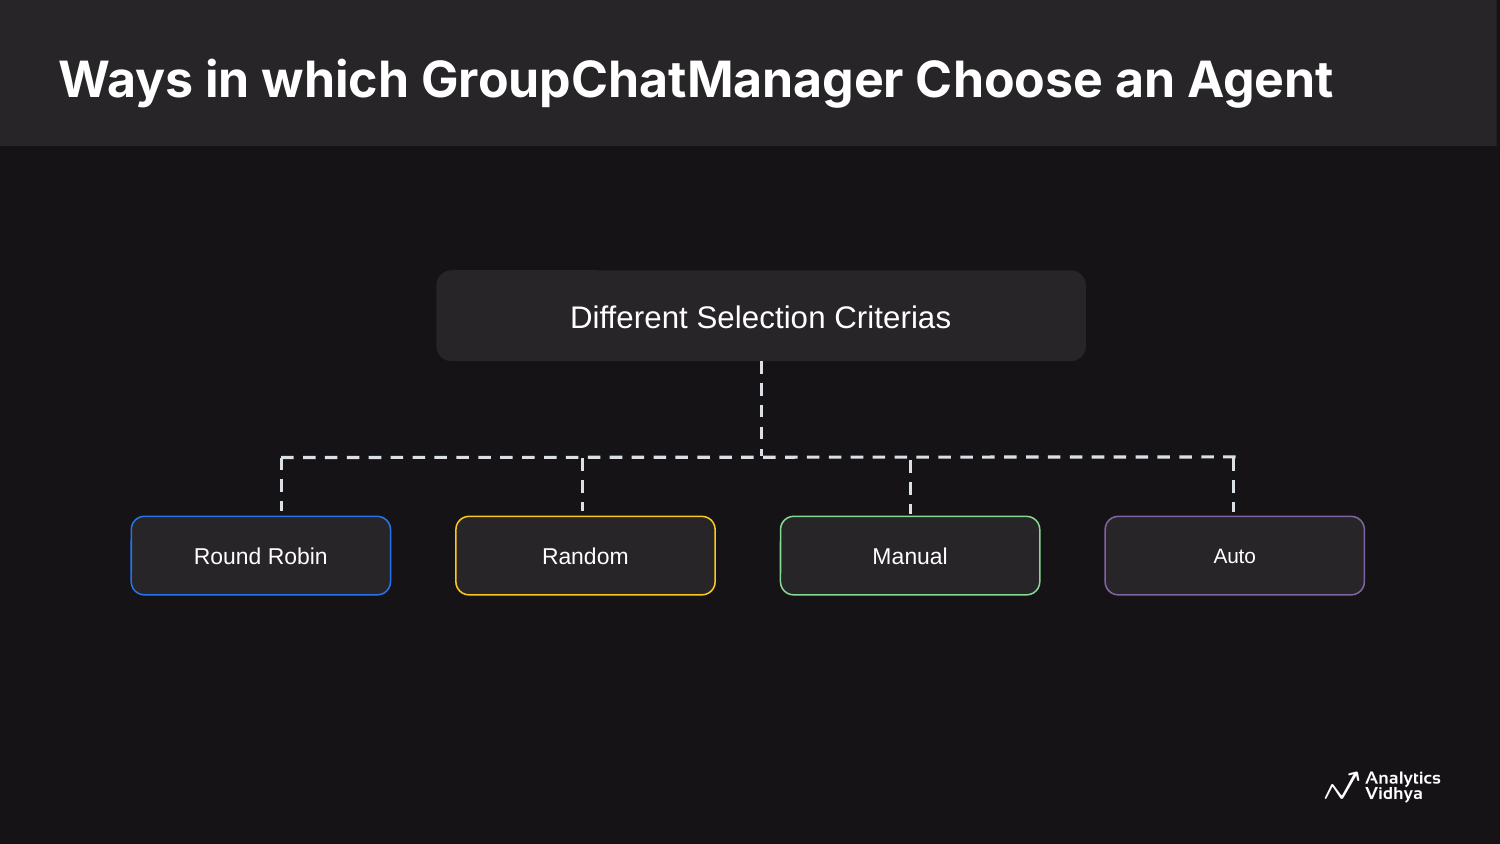

Ways in which GroupChatManager Choose an Agent
Different Selection Criterias
Round Robin
Random
Manual
Auto